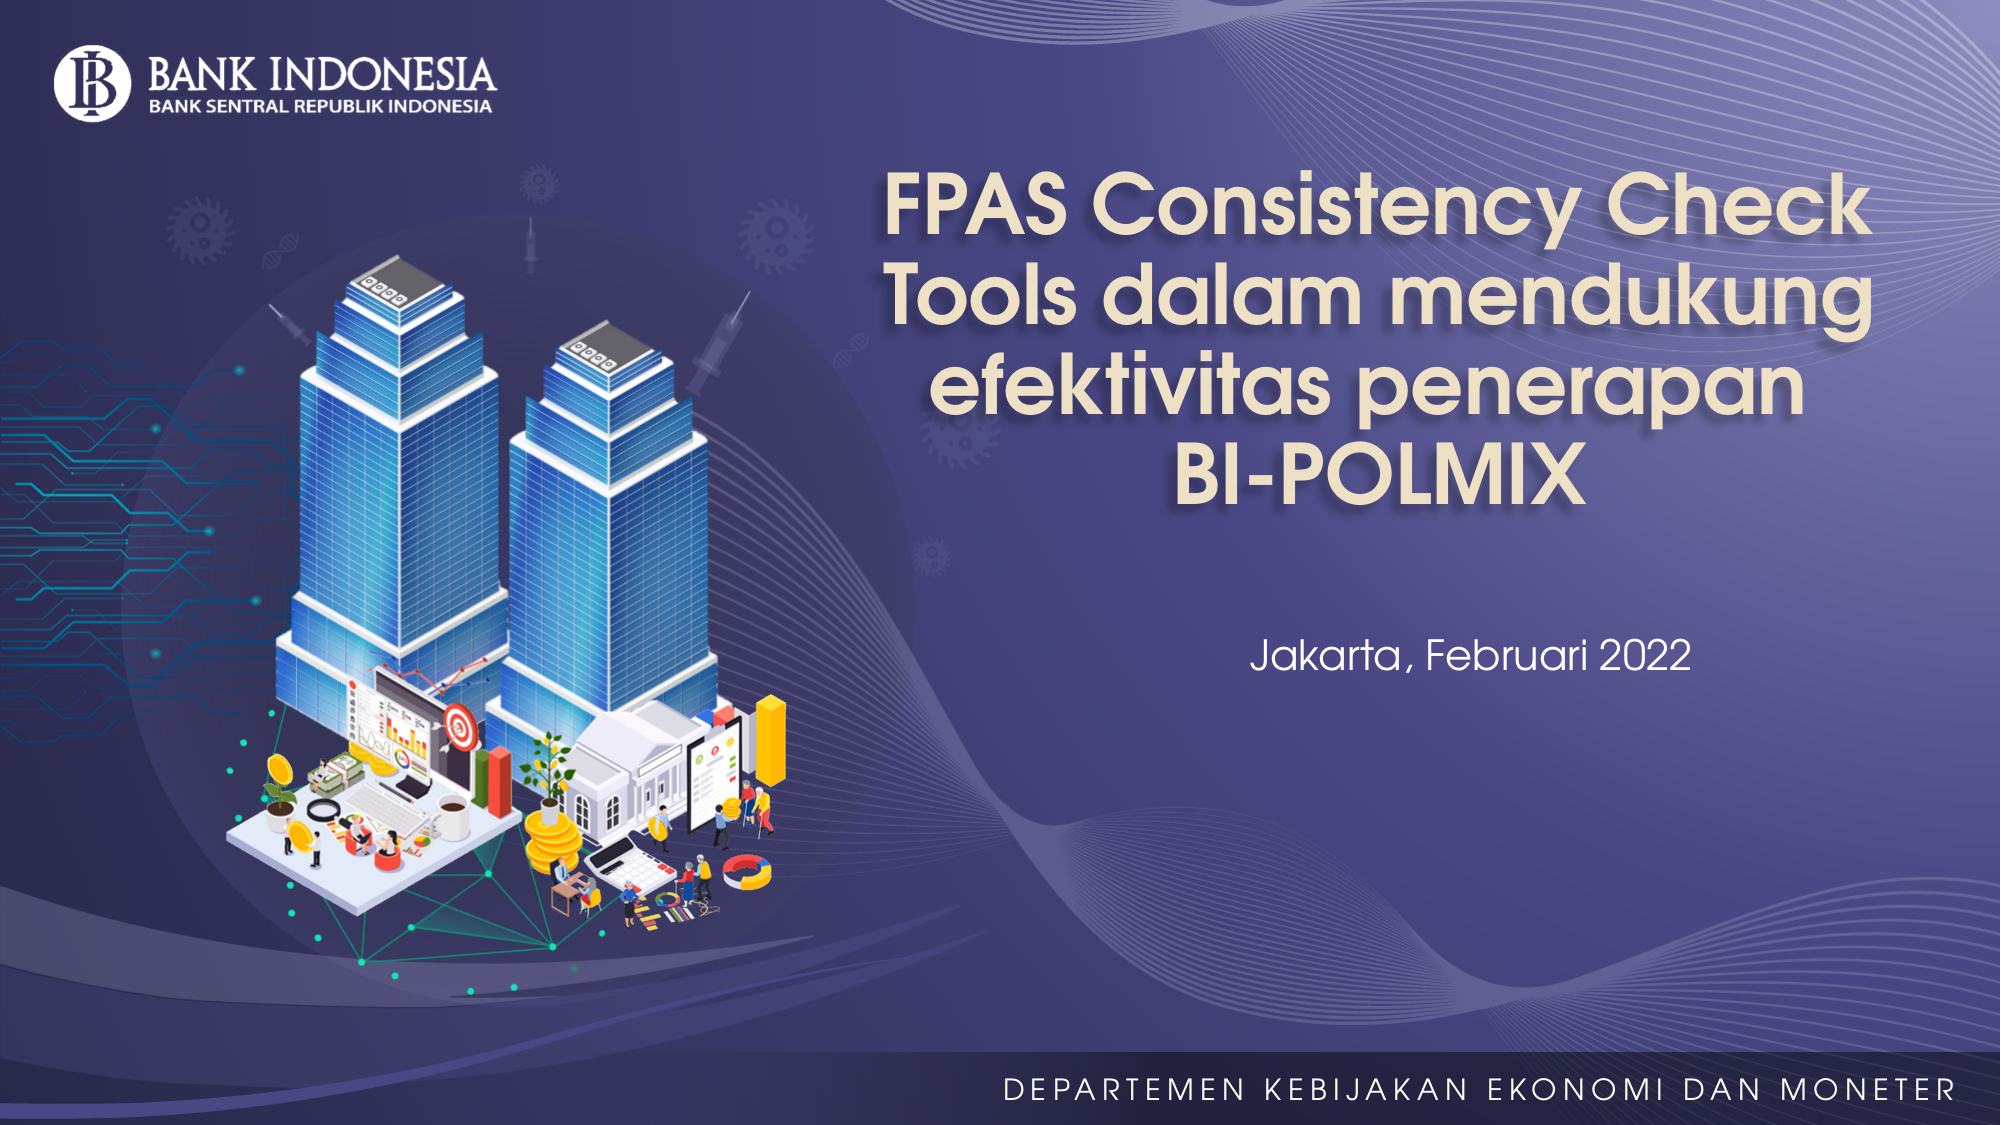

FPAS Consistency Check Tools dalam mendukung efektivitas penerapan
BI-POLMIX
Jakarta, Februari 2022